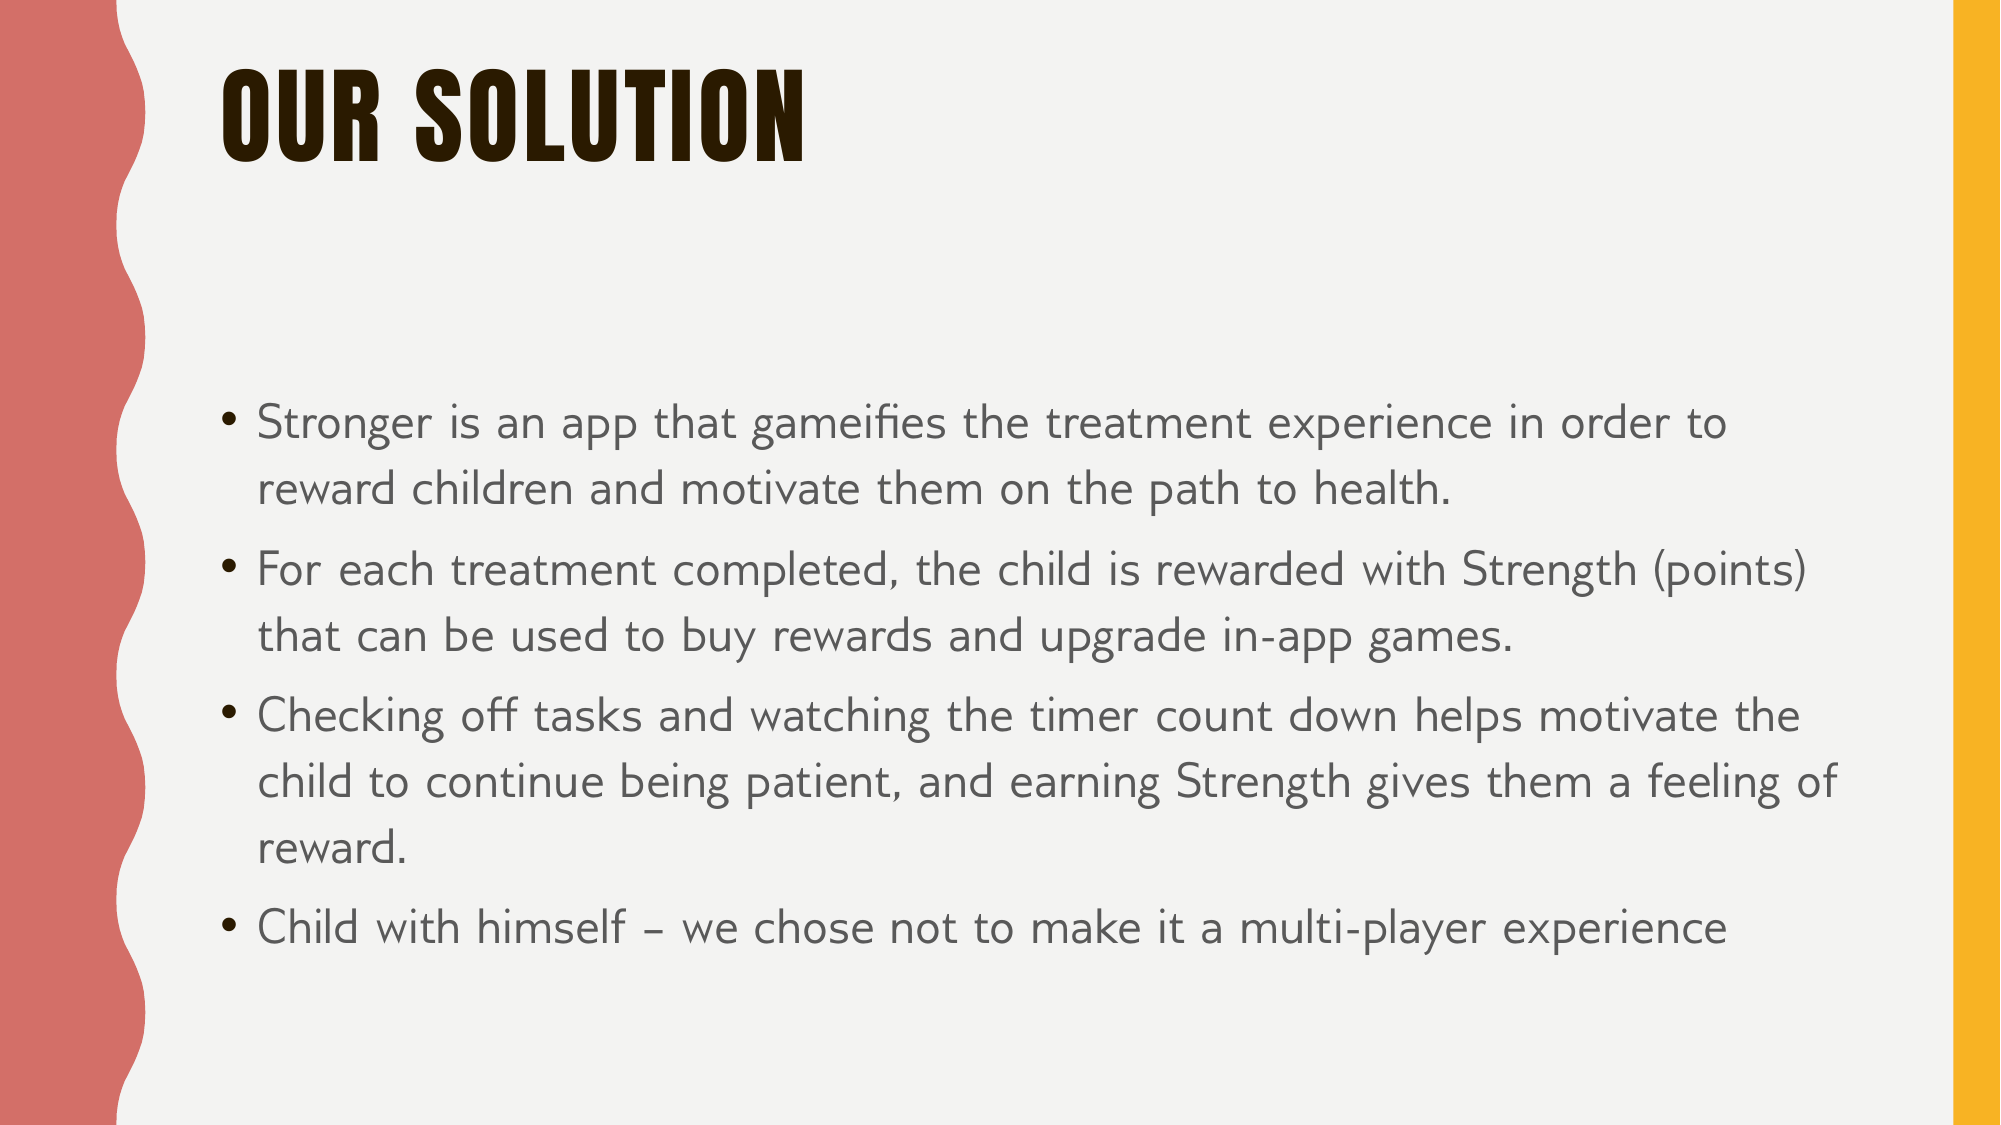

# Our Solution
Stronger is an app that gameifies the treatment experience in order to reward children and motivate them on the path to health.
For each treatment completed, the child is rewarded with Strength (points) that can be used to buy rewards and upgrade in-app games.
Checking off tasks and watching the timer count down helps motivate the child to continue being patient, and earning Strength gives them a feeling of reward.
Child with himself – we chose not to make it a multi-player experience